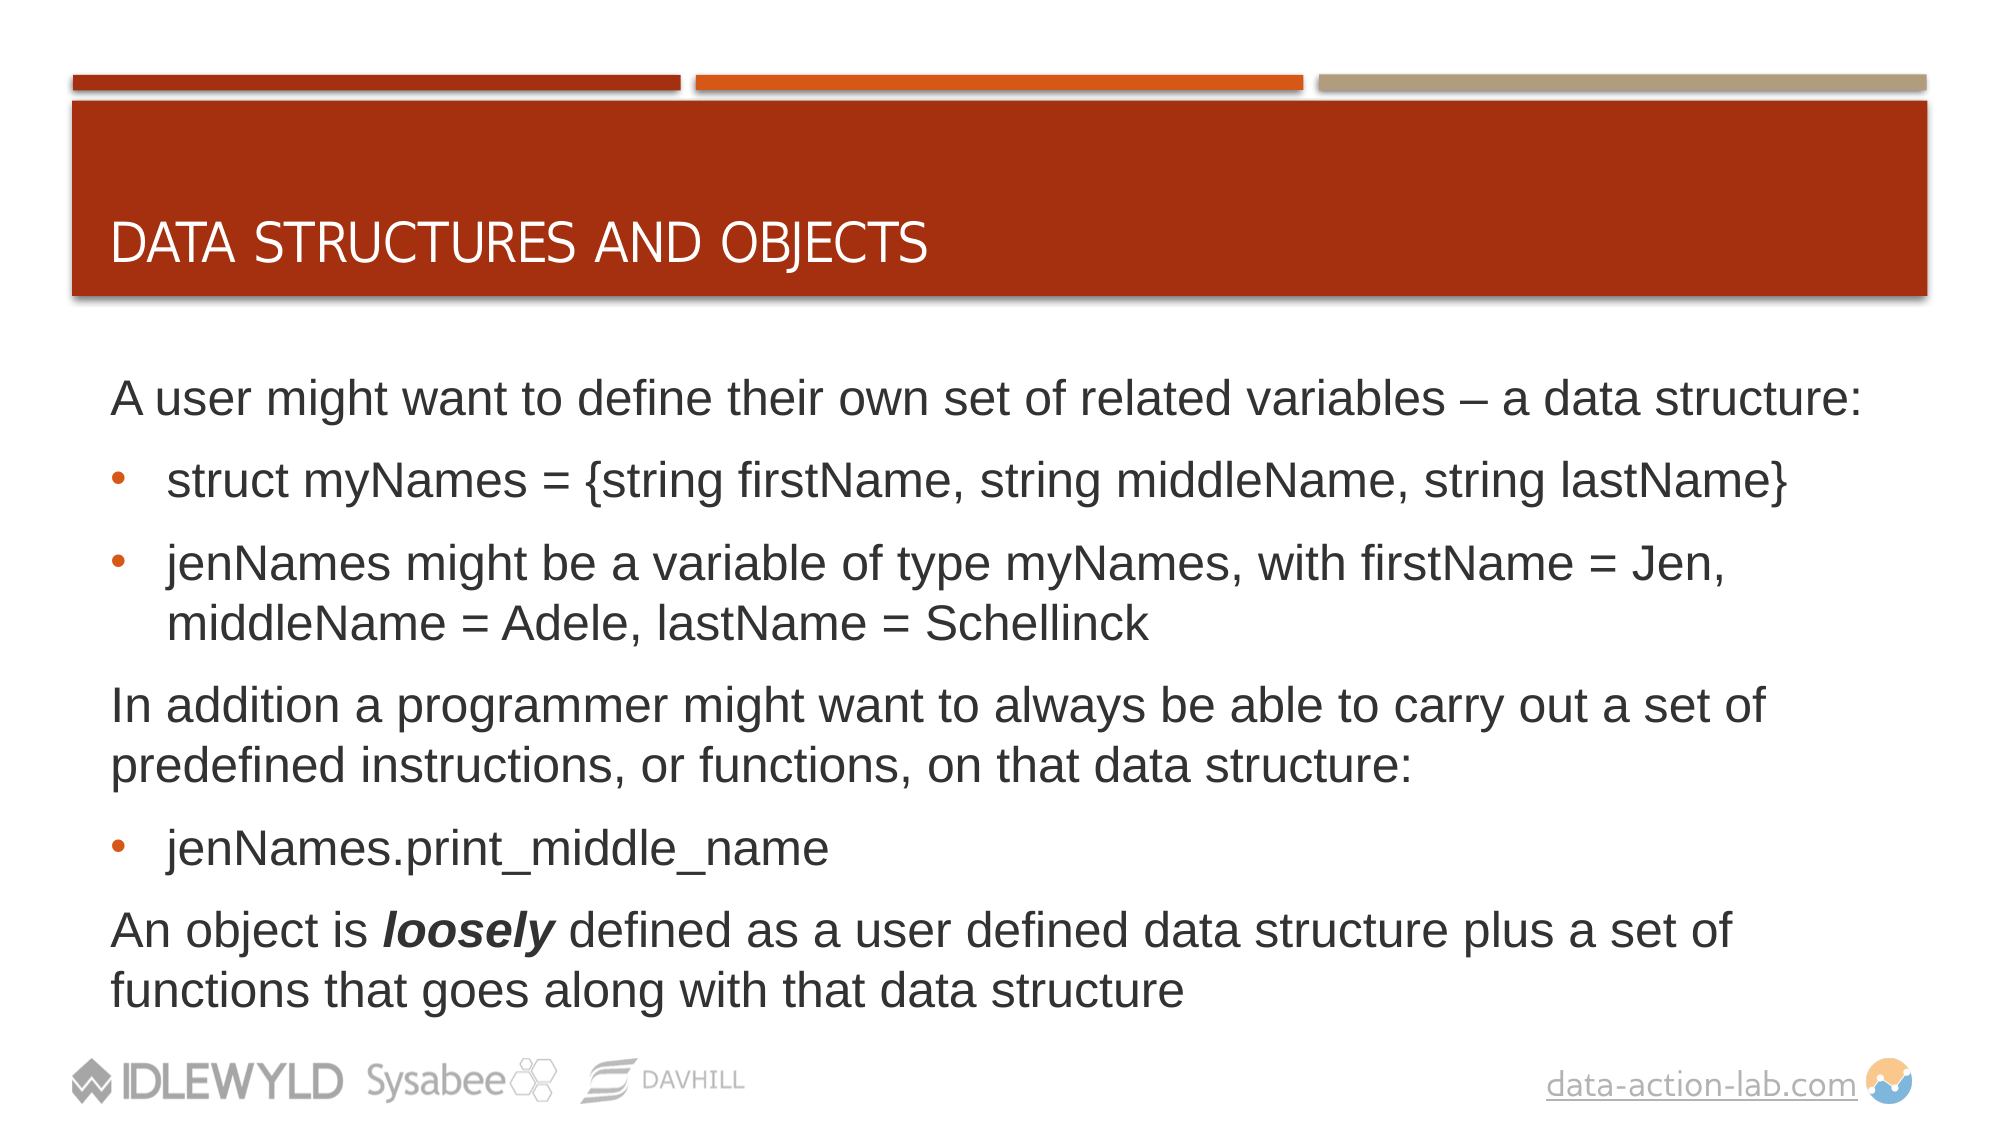

# Data StructureS and Objects
A user might want to define their own set of related variables – a data structure:
struct myNames = {string firstName, string middleName, string lastName}
jenNames might be a variable of type myNames, with firstName = Jen, middleName = Adele, lastName = Schellinck
In addition a programmer might want to always be able to carry out a set of predefined instructions, or functions, on that data structure:
jenNames.print_middle_name
An object is loosely defined as a user defined data structure plus a set of functions that goes along with that data structure